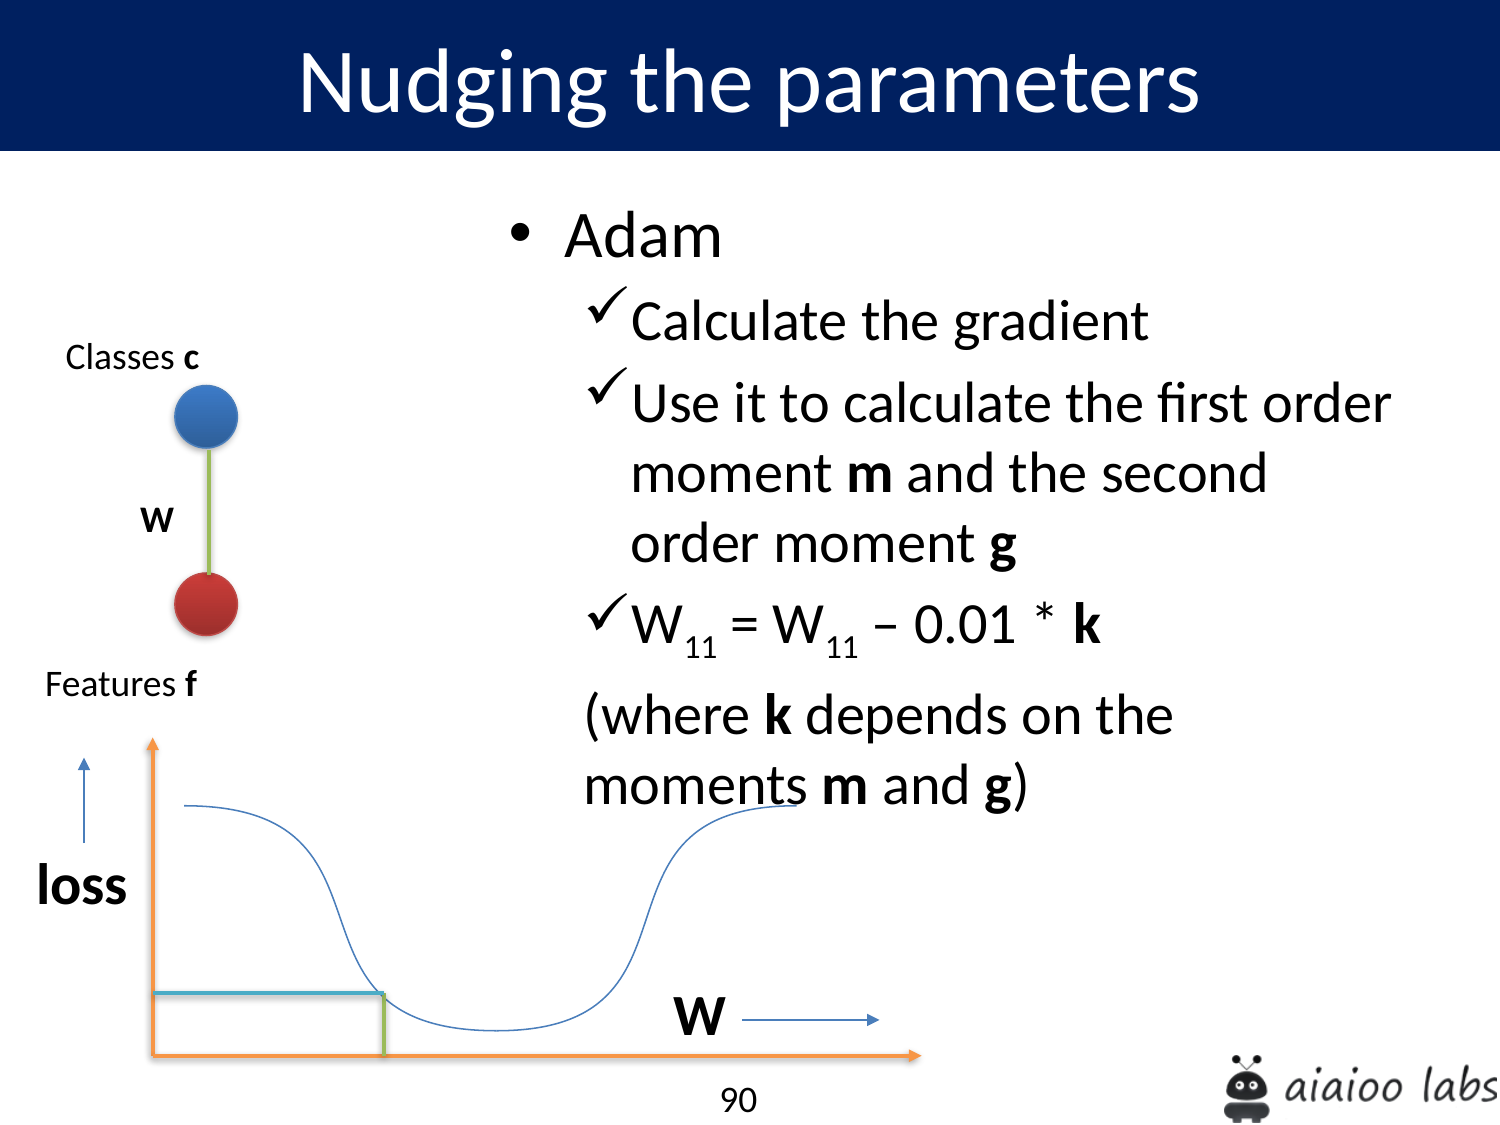

Nudging the parameters
Adam
Calculate the gradient
Use it to calculate the first order moment m and the second order moment g
W11 = W11 – 0.01 * k
(where k depends on the moments m and g)
Classes c

W

Features f
loss
W